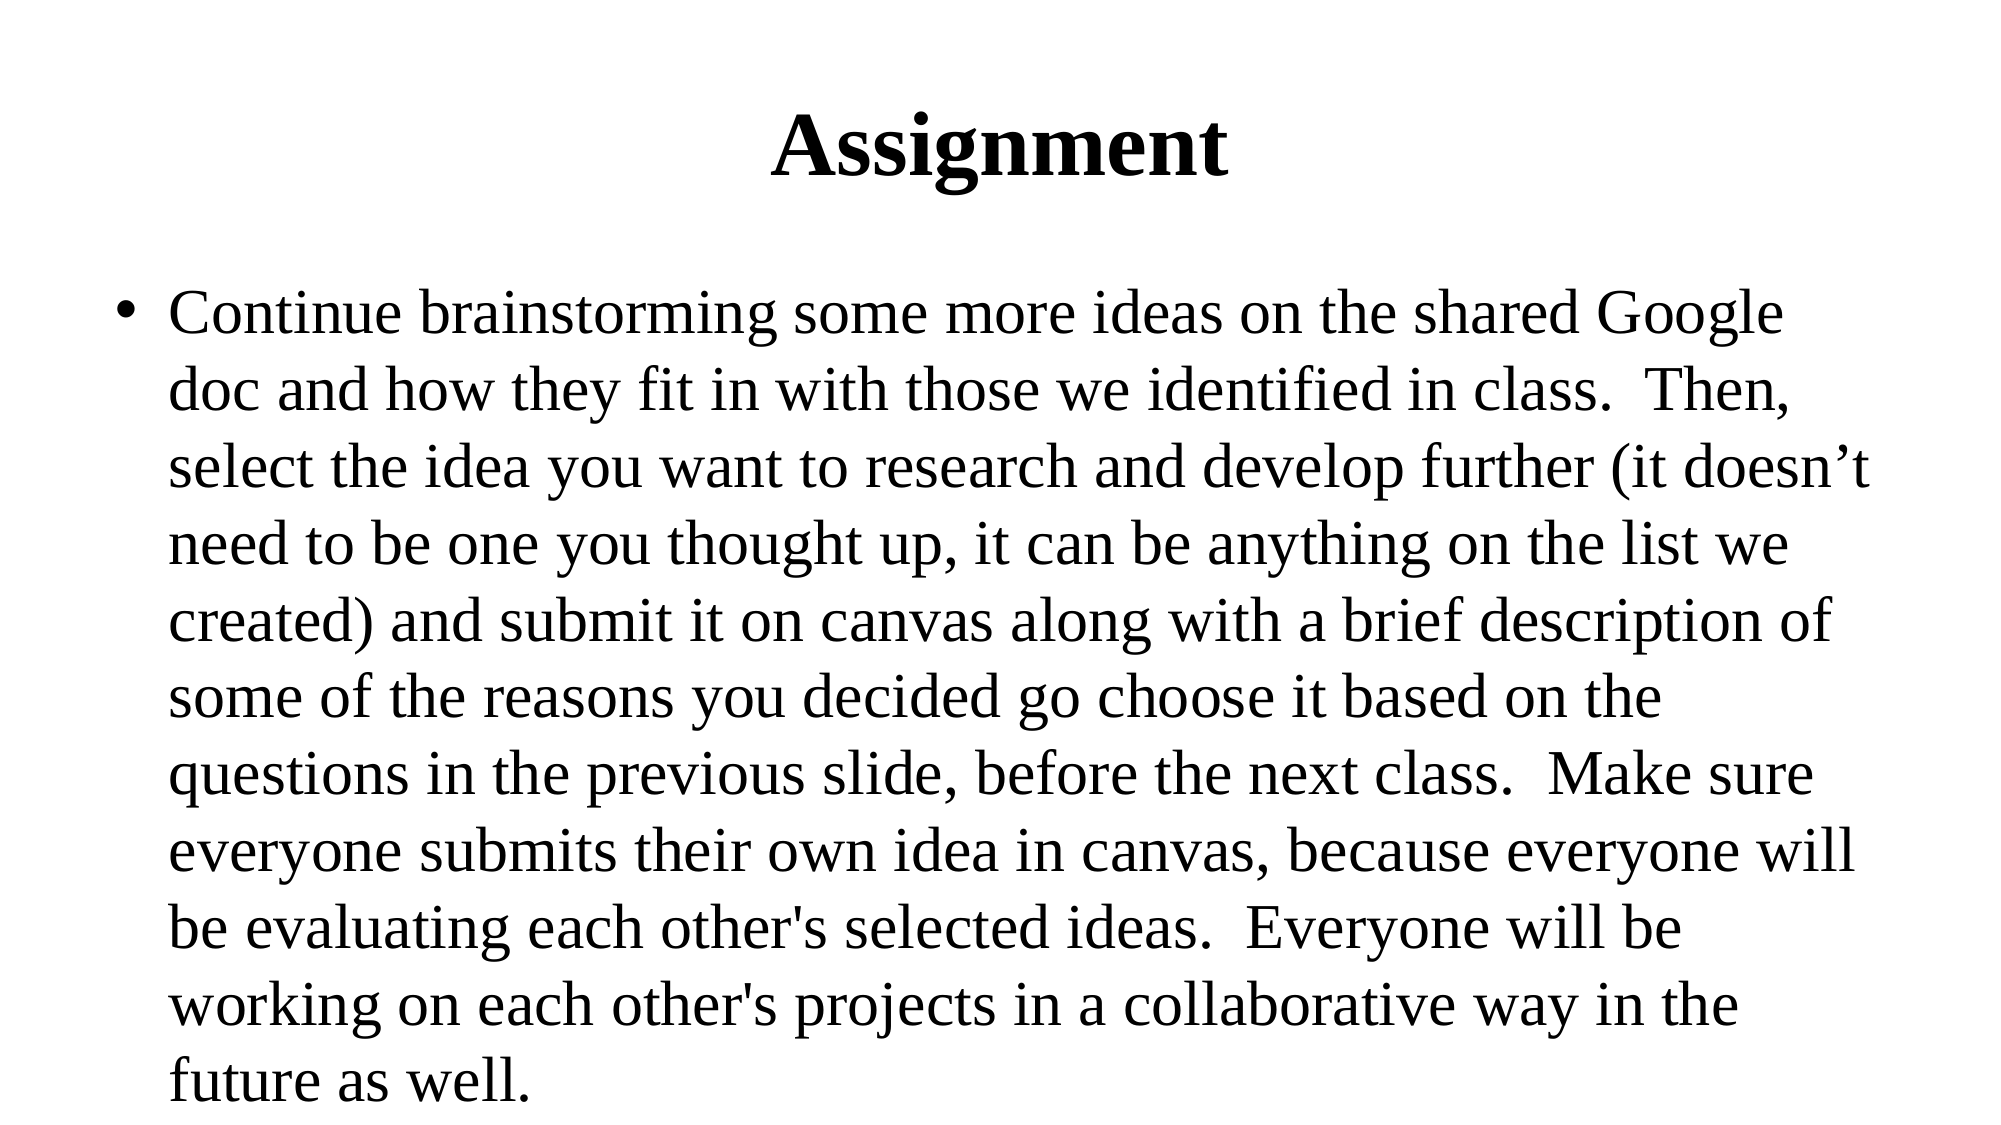

# Assignment
Continue brainstorming some more ideas on the shared Google doc and how they fit in with those we identified in class.  Then, select the idea you want to research and develop further (it doesn’t need to be one you thought up, it can be anything on the list we created) and submit it on canvas along with a brief description of some of the reasons you decided go choose it based on the questions in the previous slide, before the next class.  Make sure everyone submits their own idea in canvas, because everyone will be evaluating each other's selected ideas.  Everyone will be working on each other's projects in a collaborative way in the future as well.